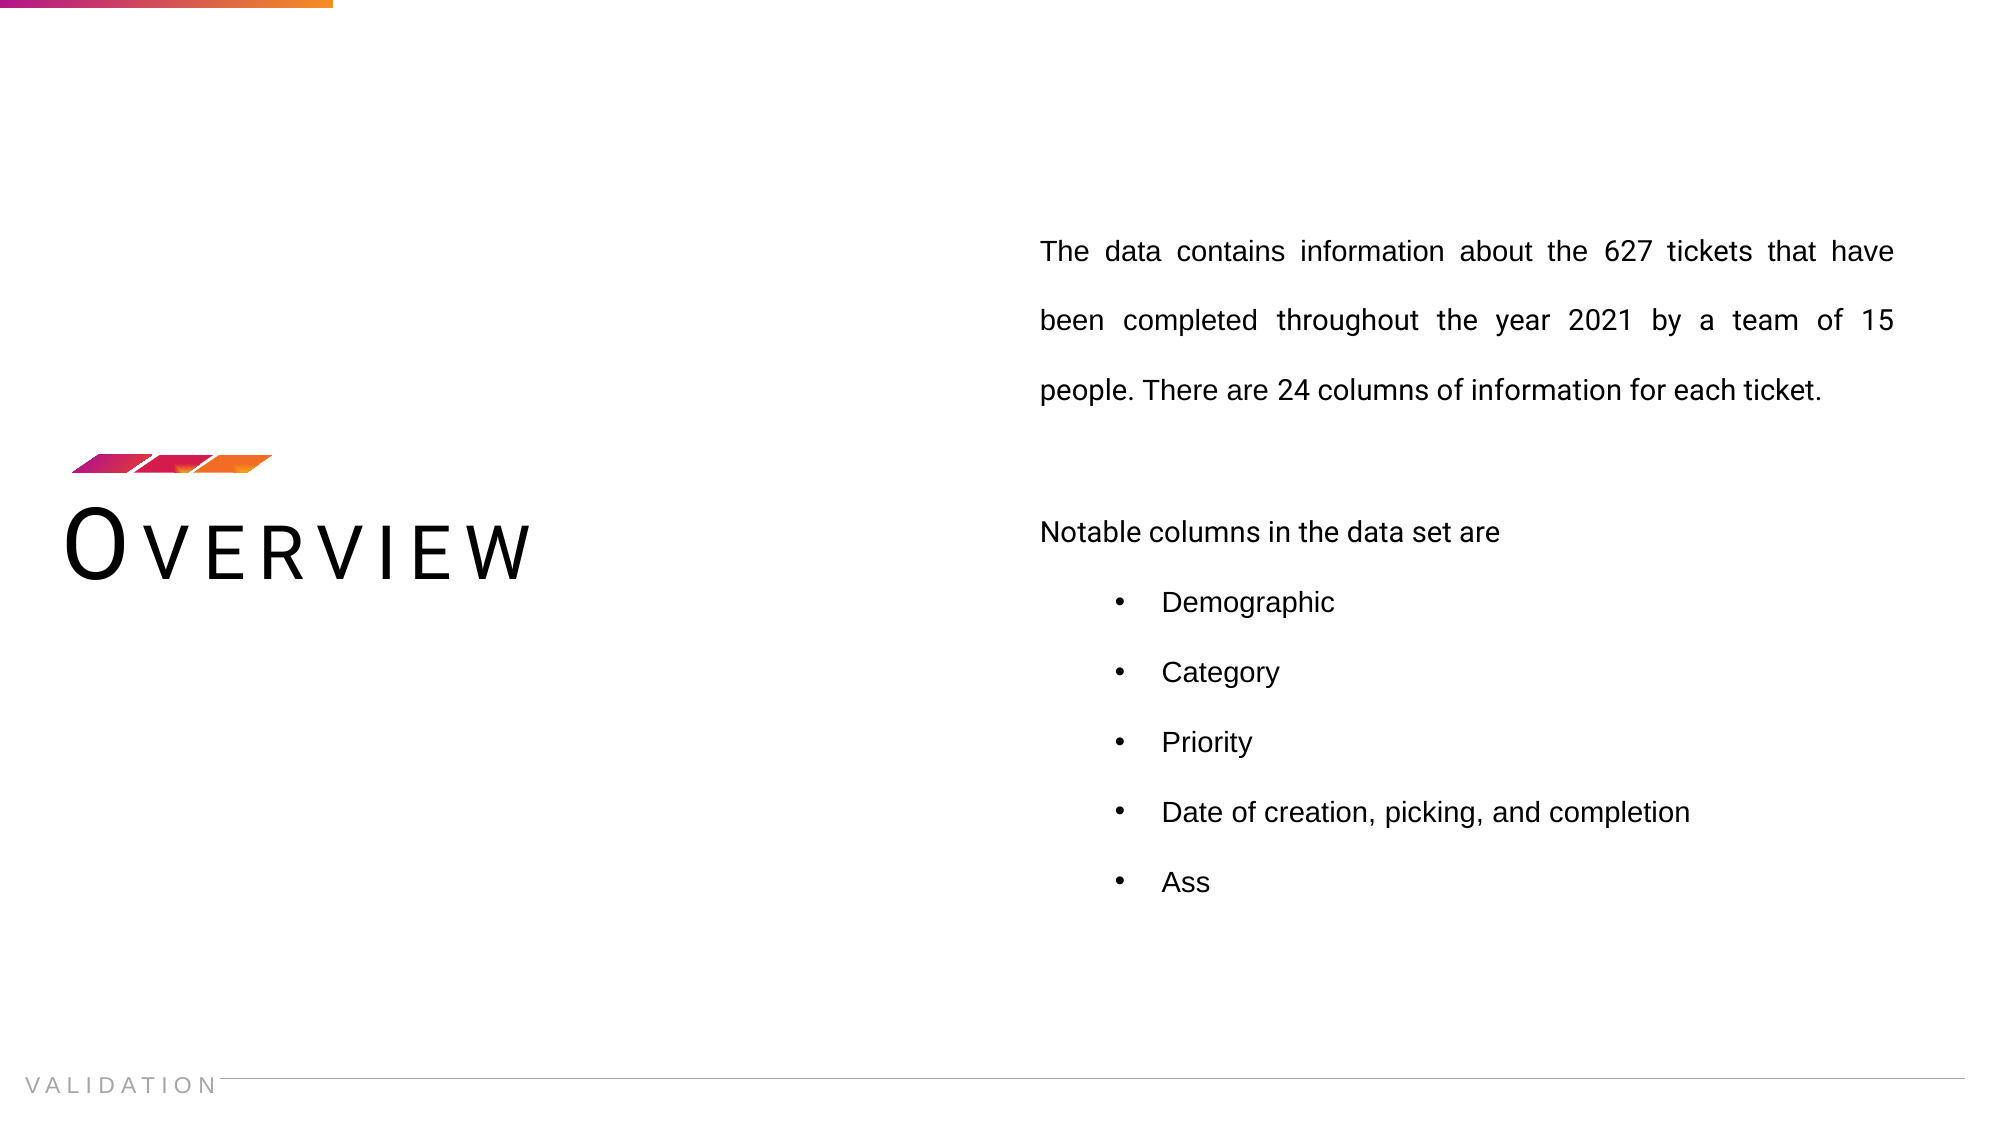

The data contains information about the 627 tickets that have been completed throughout the year 2021 by a team of 15 people. There are 24 columns of information for each ticket.

Notable columns in the data set are
Demographic
Category
Priority
Date of creation, picking, and completion
Ass
OVERVIEW

VALIDATION